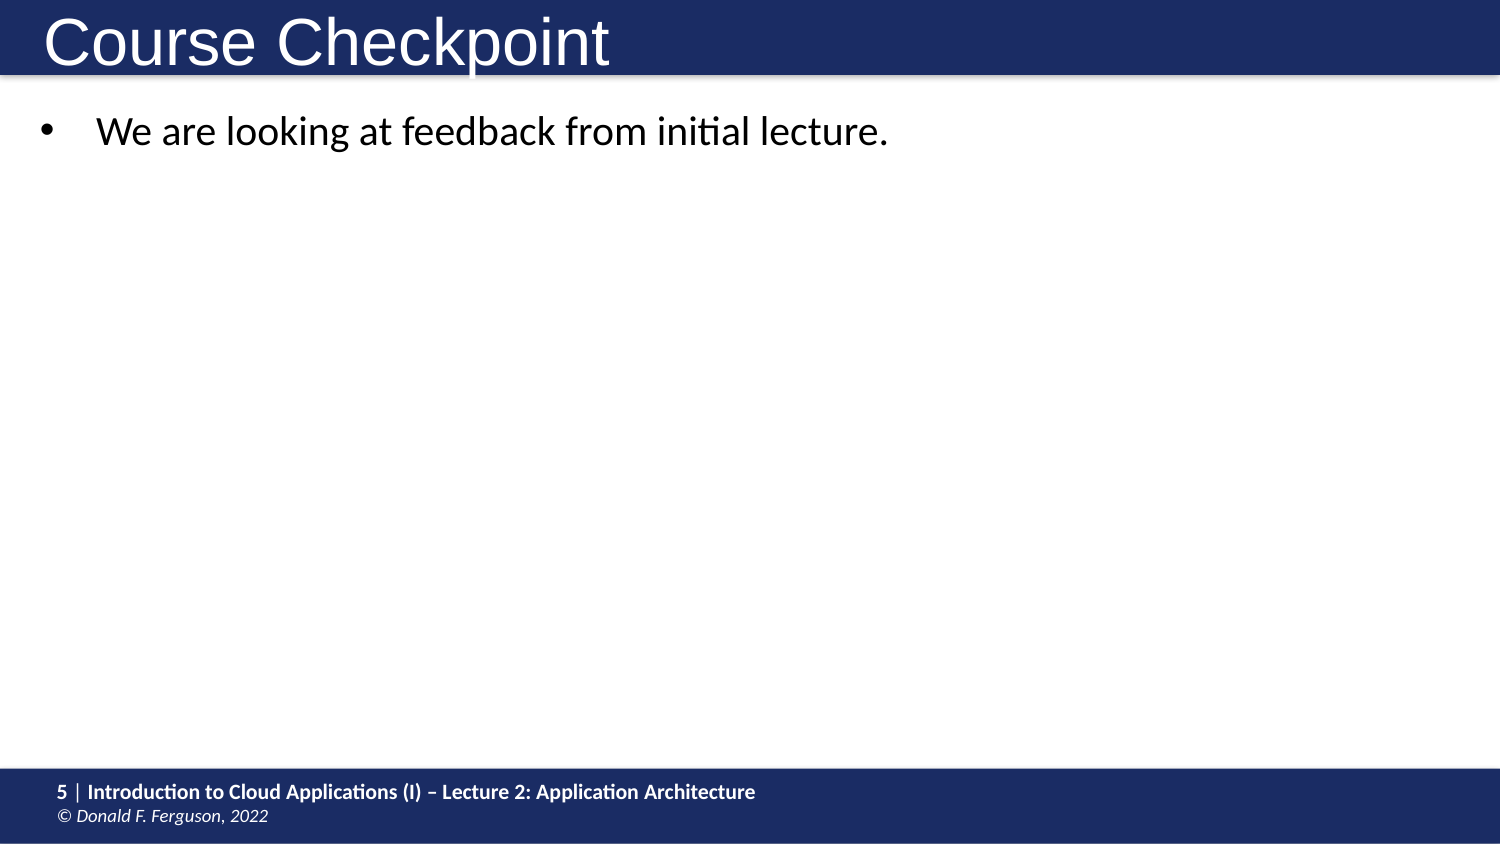

# Course Checkpoint
We are looking at feedback from initial lecture.